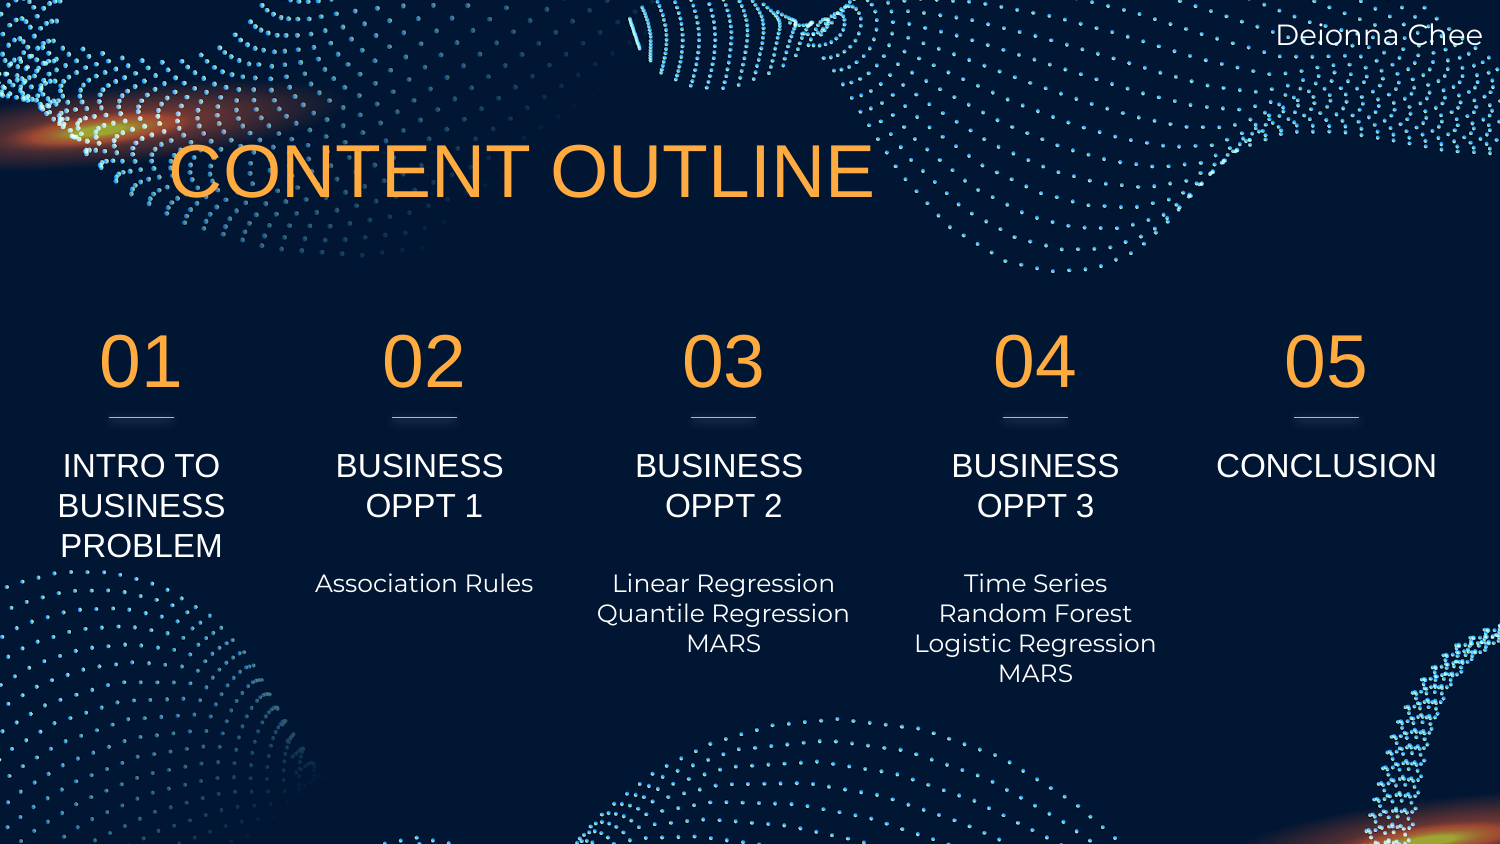

Deionna Chee
CONTENT OUTLINE
01
02
03
04
05
INTRO TO BUSINESS PROBLEM
# BUSINESS
OPPT 1
BUSINESS
OPPT 2
BUSINESS
OPPT 3
CONCLUSION
Association Rules
Linear Regression
Quantile Regression
MARS
Time Series
Random Forest
Logistic Regression
MARS